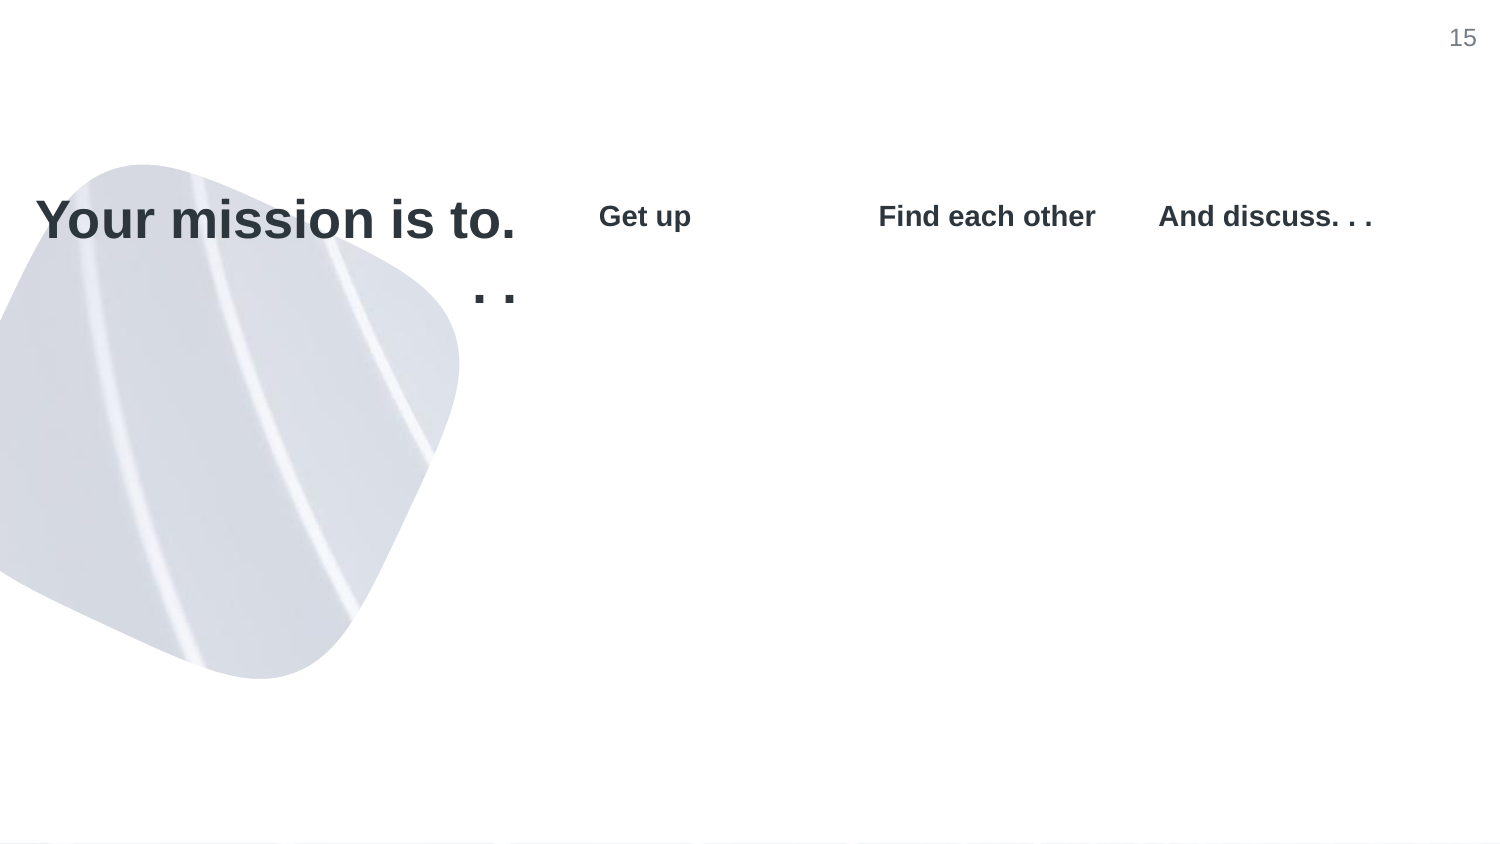

15
# Your mission is to. . .
Get up
Find each other
And discuss. . .